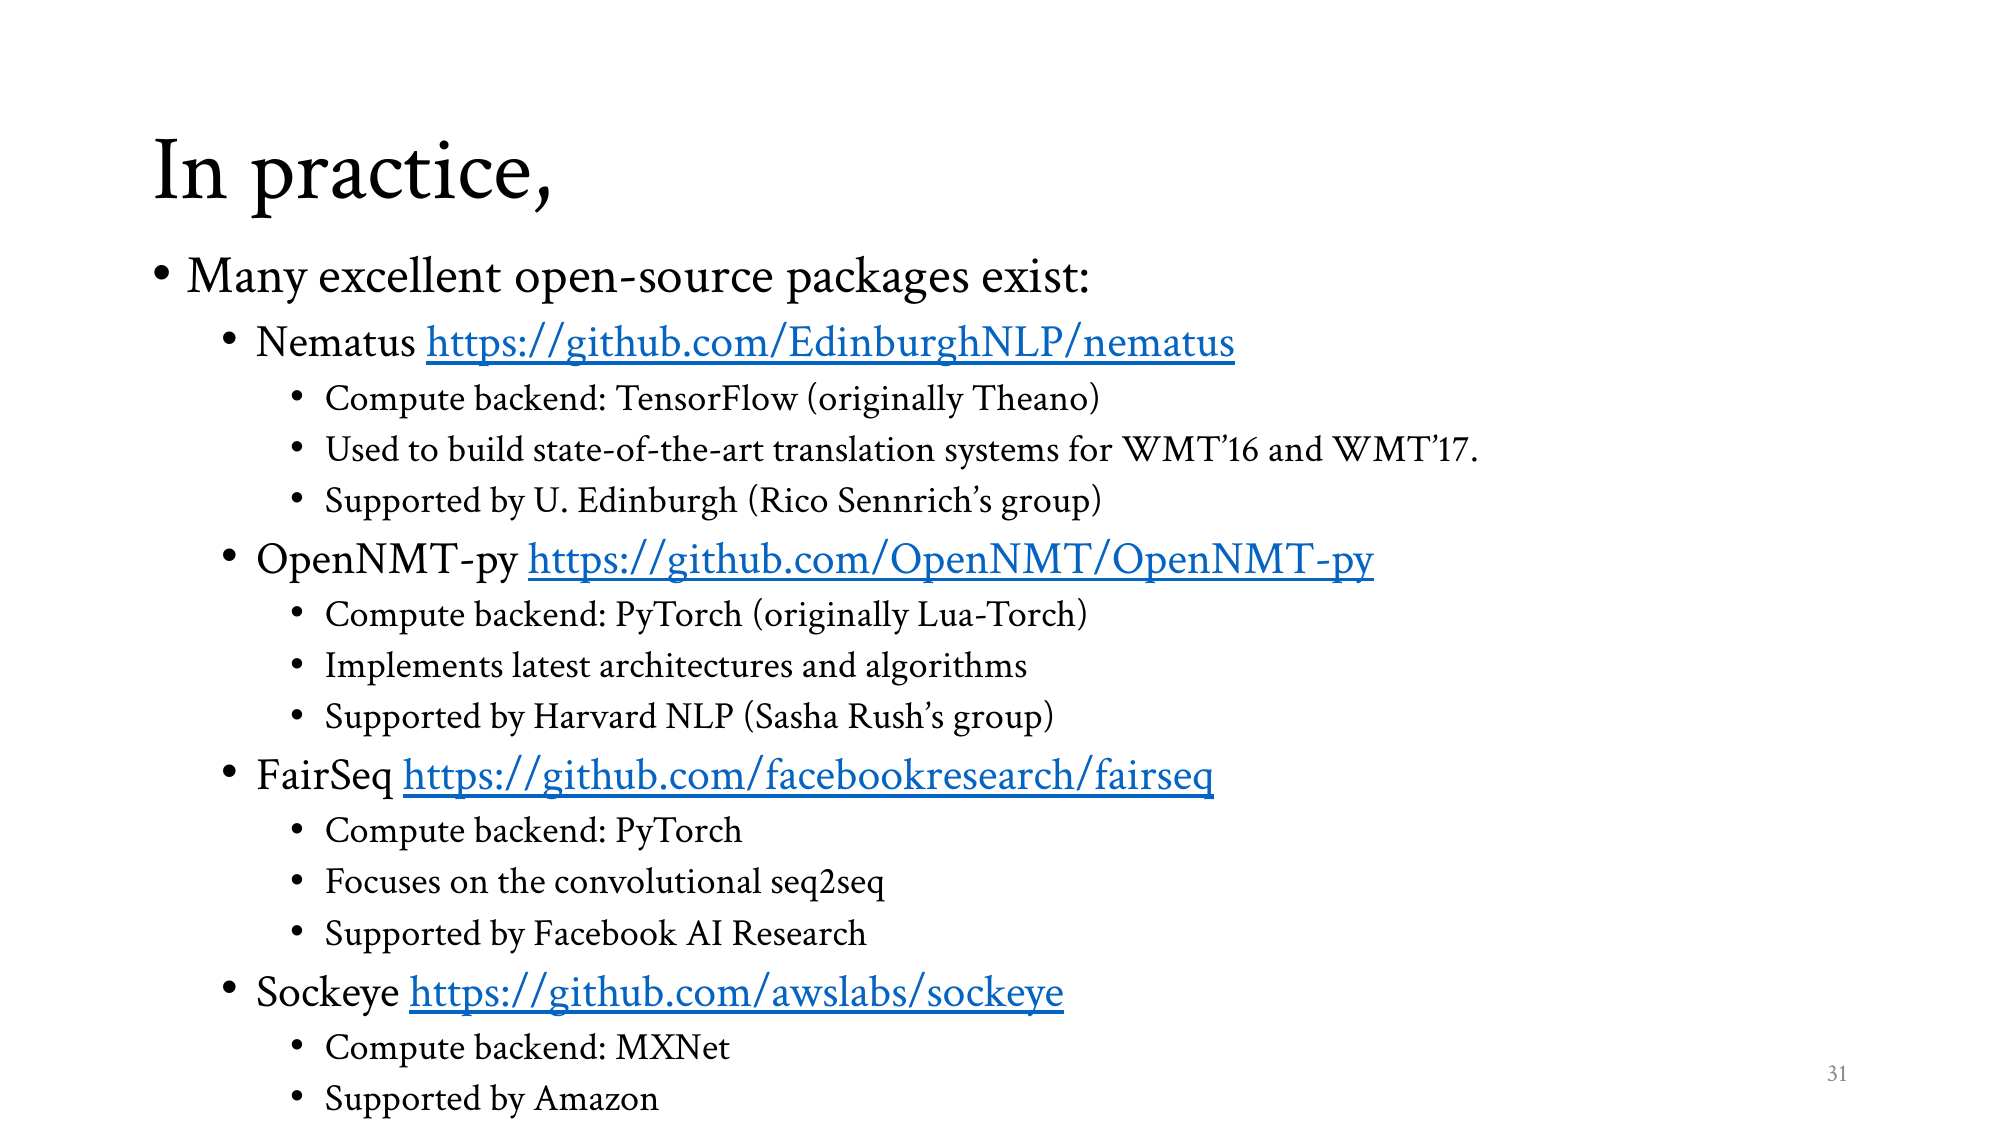

# In practice,
Many excellent open-source packages exist:
Nematus https://github.com/EdinburghNLP/nematus
Compute backend: TensorFlow (originally Theano)
Used to build state-of-the-art translation systems for WMT’16 and WMT’17.
Supported by U. Edinburgh (Rico Sennrich’s group)
OpenNMT-py https://github.com/OpenNMT/OpenNMT-py
Compute backend: PyTorch (originally Lua-Torch)
Implements latest architectures and algorithms
Supported by Harvard NLP (Sasha Rush’s group)
FairSeq https://github.com/facebookresearch/fairseq
Compute backend: PyTorch
Focuses on the convolutional seq2seq
Supported by Facebook AI Research
Sockeye https://github.com/awslabs/sockeye
Compute backend: MXNet
Supported by Amazon
31